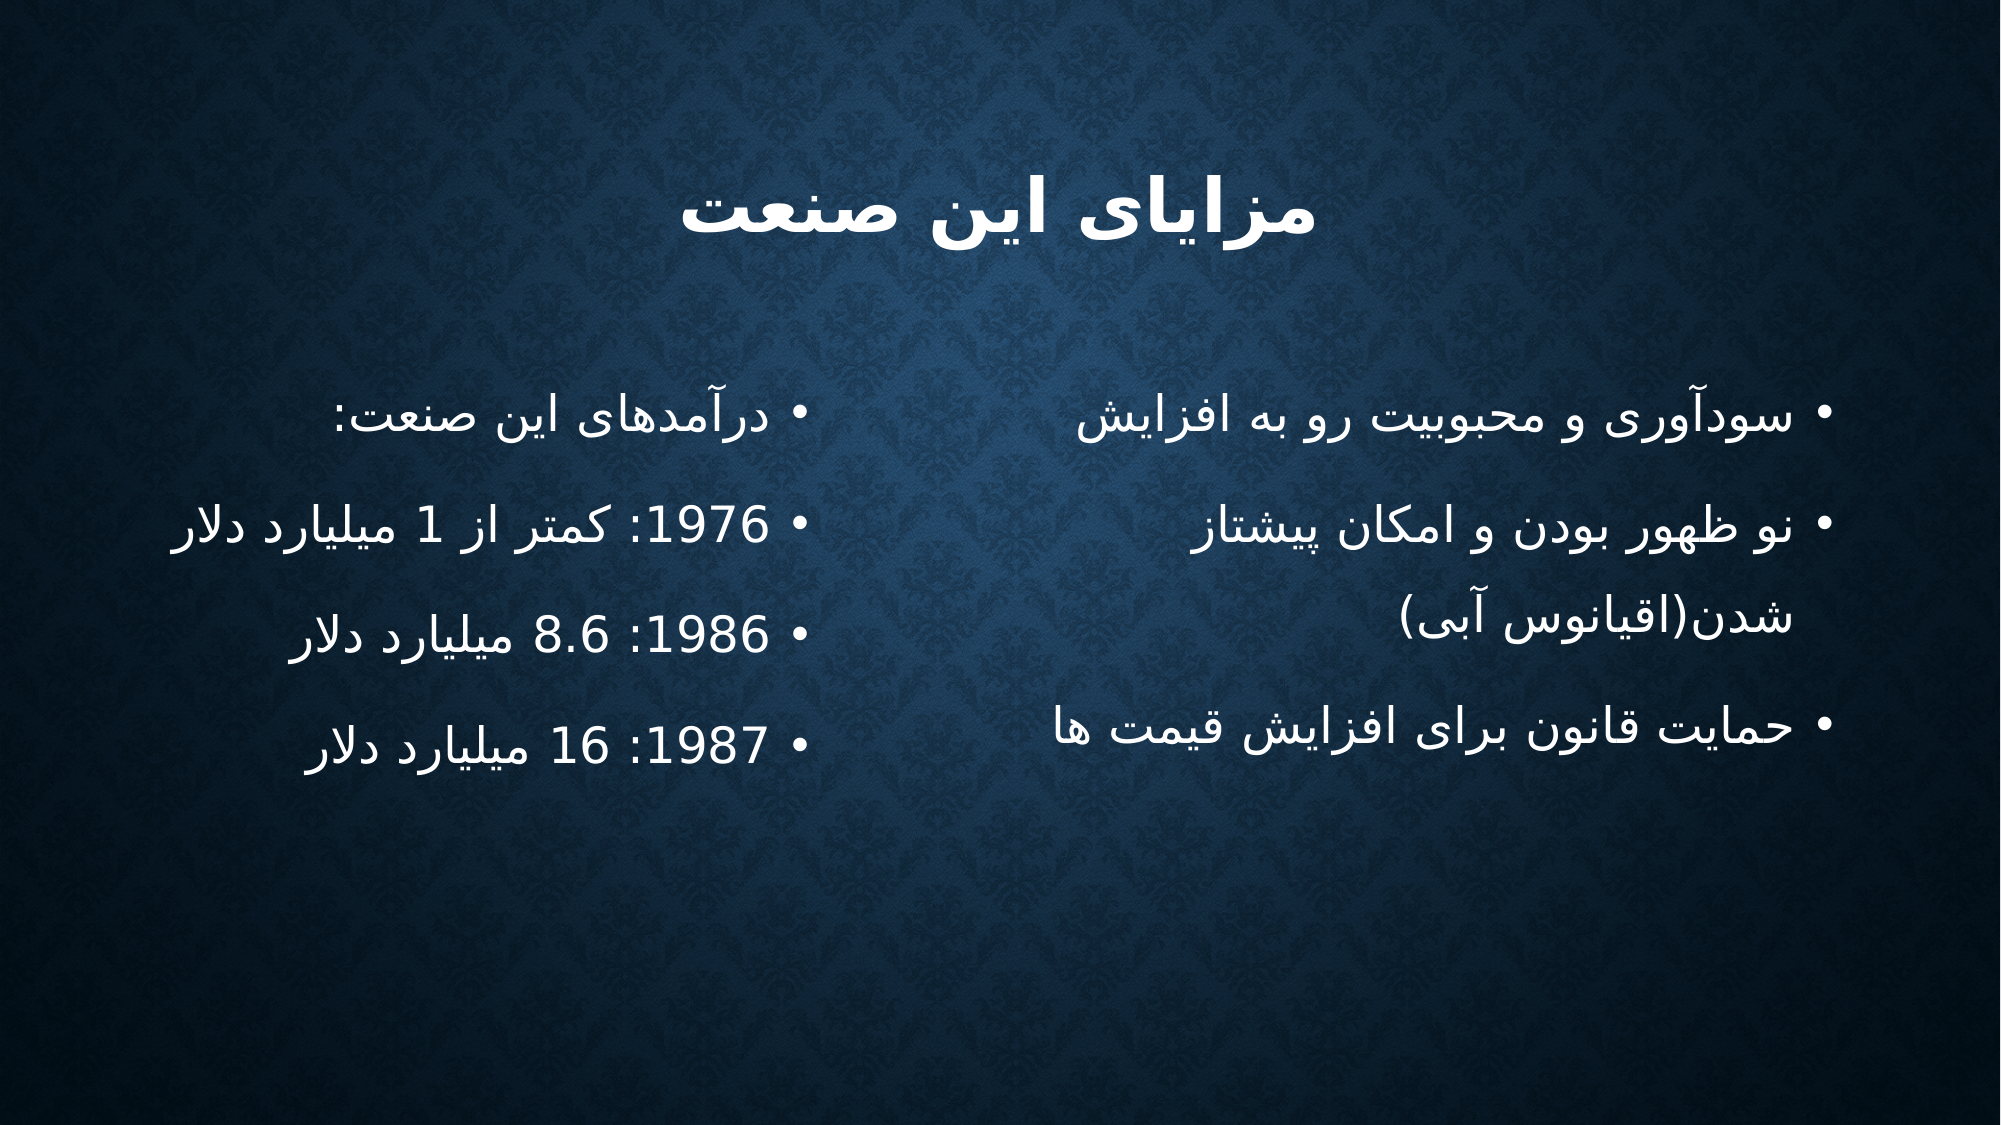

# مزایای این صنعت
درآمدهای این صنعت:
1976: کمتر از 1 میلیارد دلار
1986: 8.6 میلیارد دلار
1987: 16 میلیارد دلار

سودآوری و محبوبیت رو به افزایش
نو ظهور بودن و امکان پیشتاز شدن(اقیانوس آبی)
حمایت قانون برای افزایش قیمت ها